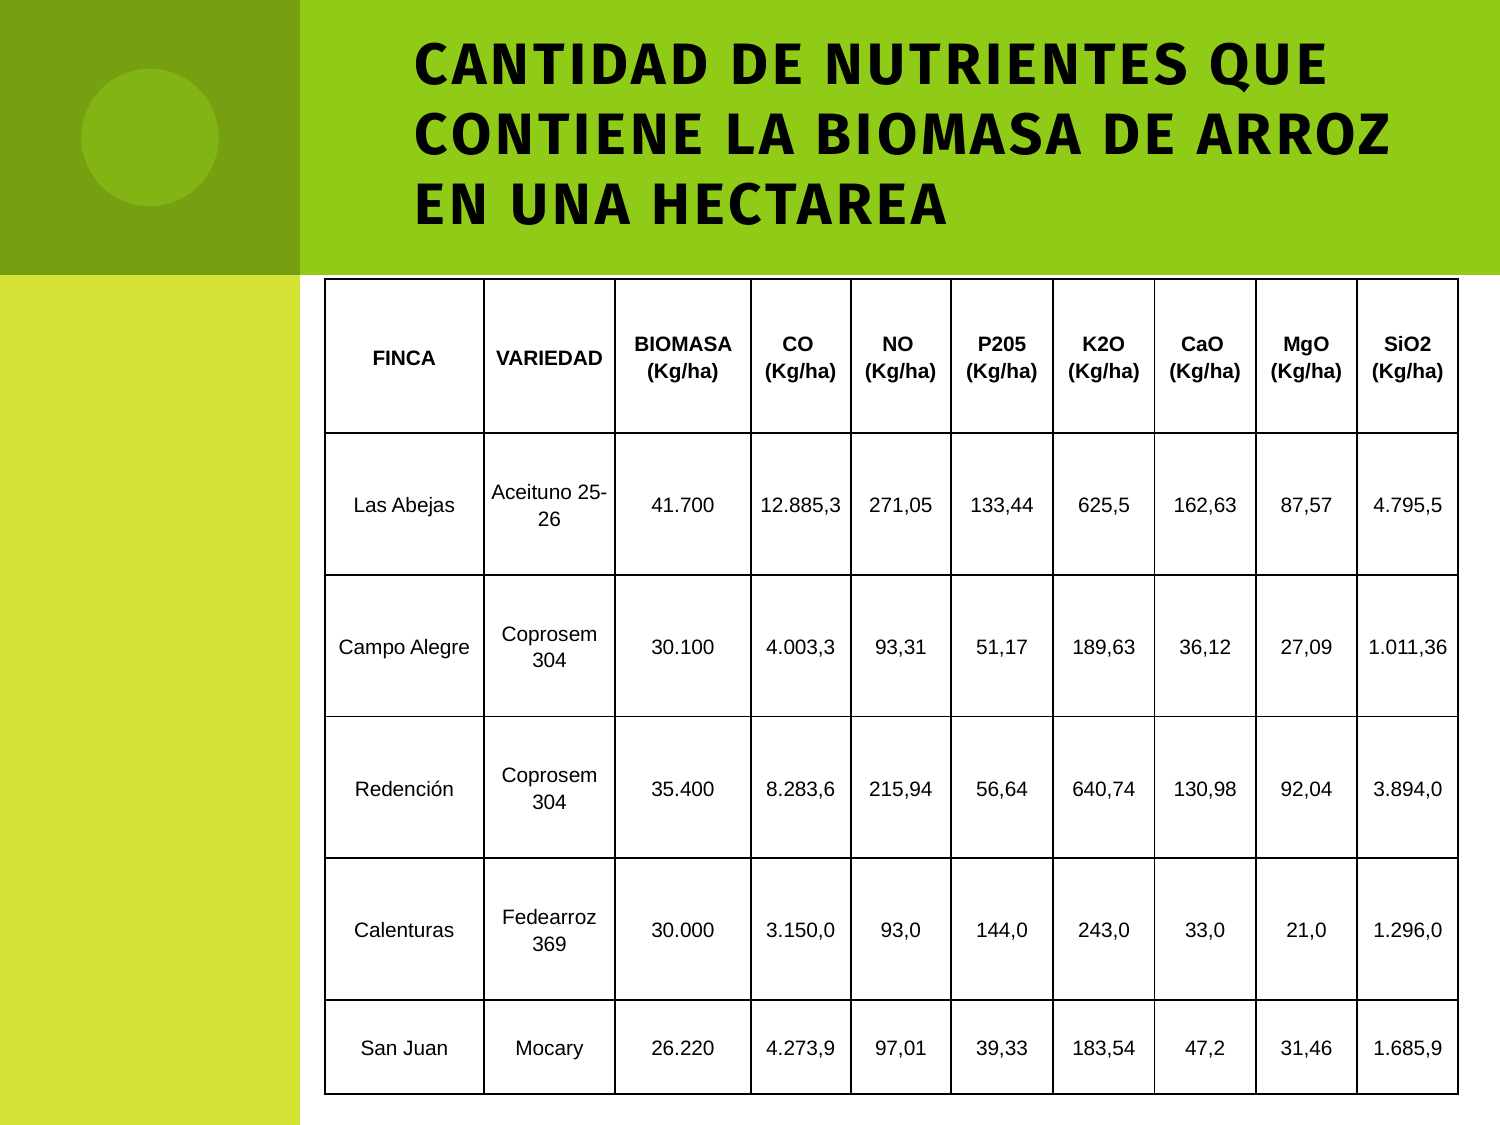

# CANTIDAD DE NUTRIENTES QUE CONTIENE LA BIOMASA DE ARROZ EN UNA HECTAREA
| FINCA | VARIEDAD | BIOMASA (Kg/ha) | CO (Kg/ha) | NO (Kg/ha) | P205 (Kg/ha) | K2O (Kg/ha) | CaO (Kg/ha) | MgO (Kg/ha) | SiO2 (Kg/ha) |
| --- | --- | --- | --- | --- | --- | --- | --- | --- | --- |
| Las Abejas | Aceituno 25-26 | 41.700 | 12.885,3 | 271,05 | 133,44 | 625,5 | 162,63 | 87,57 | 4.795,5 |
| Campo Alegre | Coprosem 304 | 30.100 | 4.003,3 | 93,31 | 51,17 | 189,63 | 36,12 | 27,09 | 1.011,36 |
| Redención | Coprosem 304 | 35.400 | 8.283,6 | 215,94 | 56,64 | 640,74 | 130,98 | 92,04 | 3.894,0 |
| Calenturas | Fedearroz 369 | 30.000 | 3.150,0 | 93,0 | 144,0 | 243,0 | 33,0 | 21,0 | 1.296,0 |
| San Juan | Mocary | 26.220 | 4.273,9 | 97,01 | 39,33 | 183,54 | 47,2 | 31,46 | 1.685,9 |